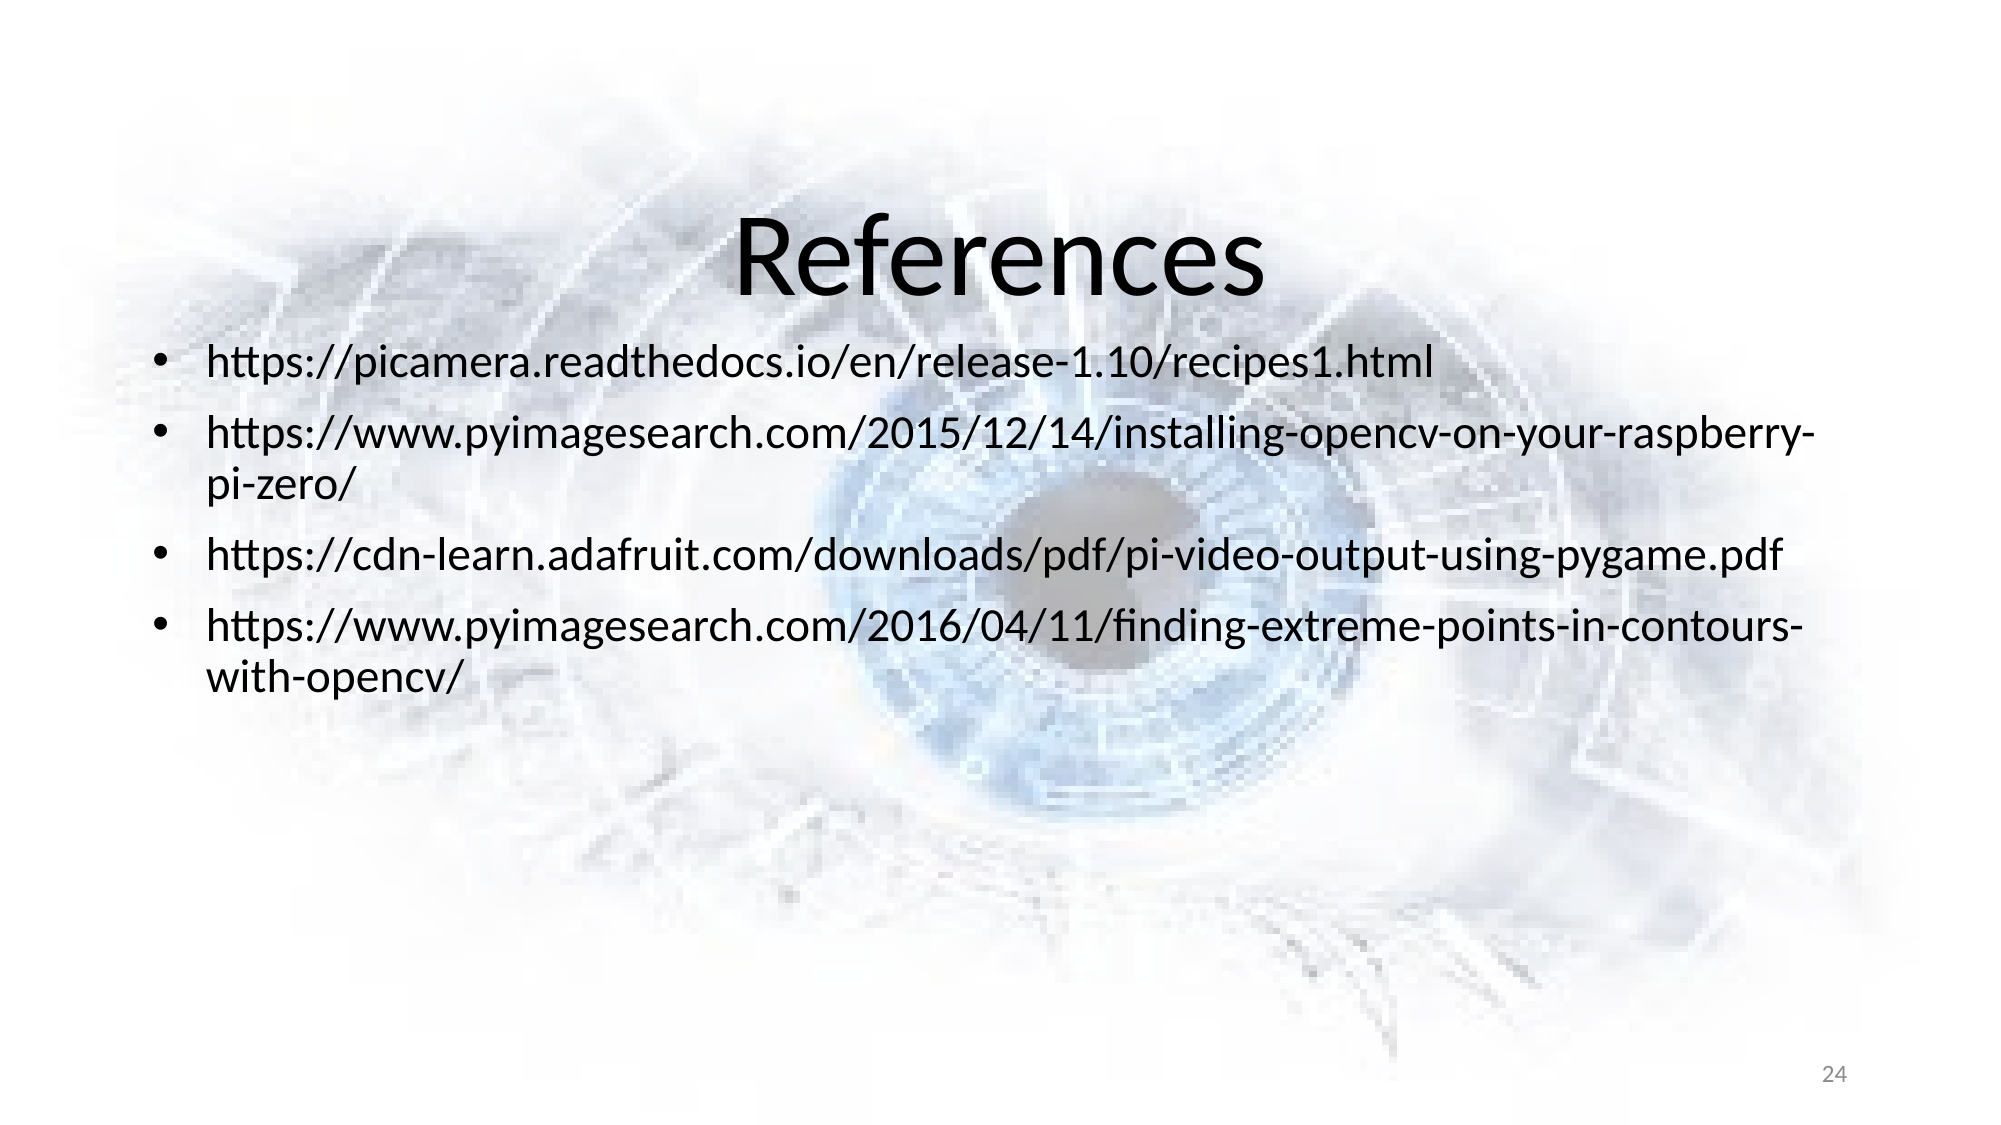

# References
https://picamera.readthedocs.io/en/release-1.10/recipes1.html
https://www.pyimagesearch.com/2015/12/14/installing-opencv-on-your-raspberry-pi-zero/
https://cdn-learn.adafruit.com/downloads/pdf/pi-video-output-using-pygame.pdf
https://www.pyimagesearch.com/2016/04/11/finding-extreme-points-in-contours-with-opencv/
24